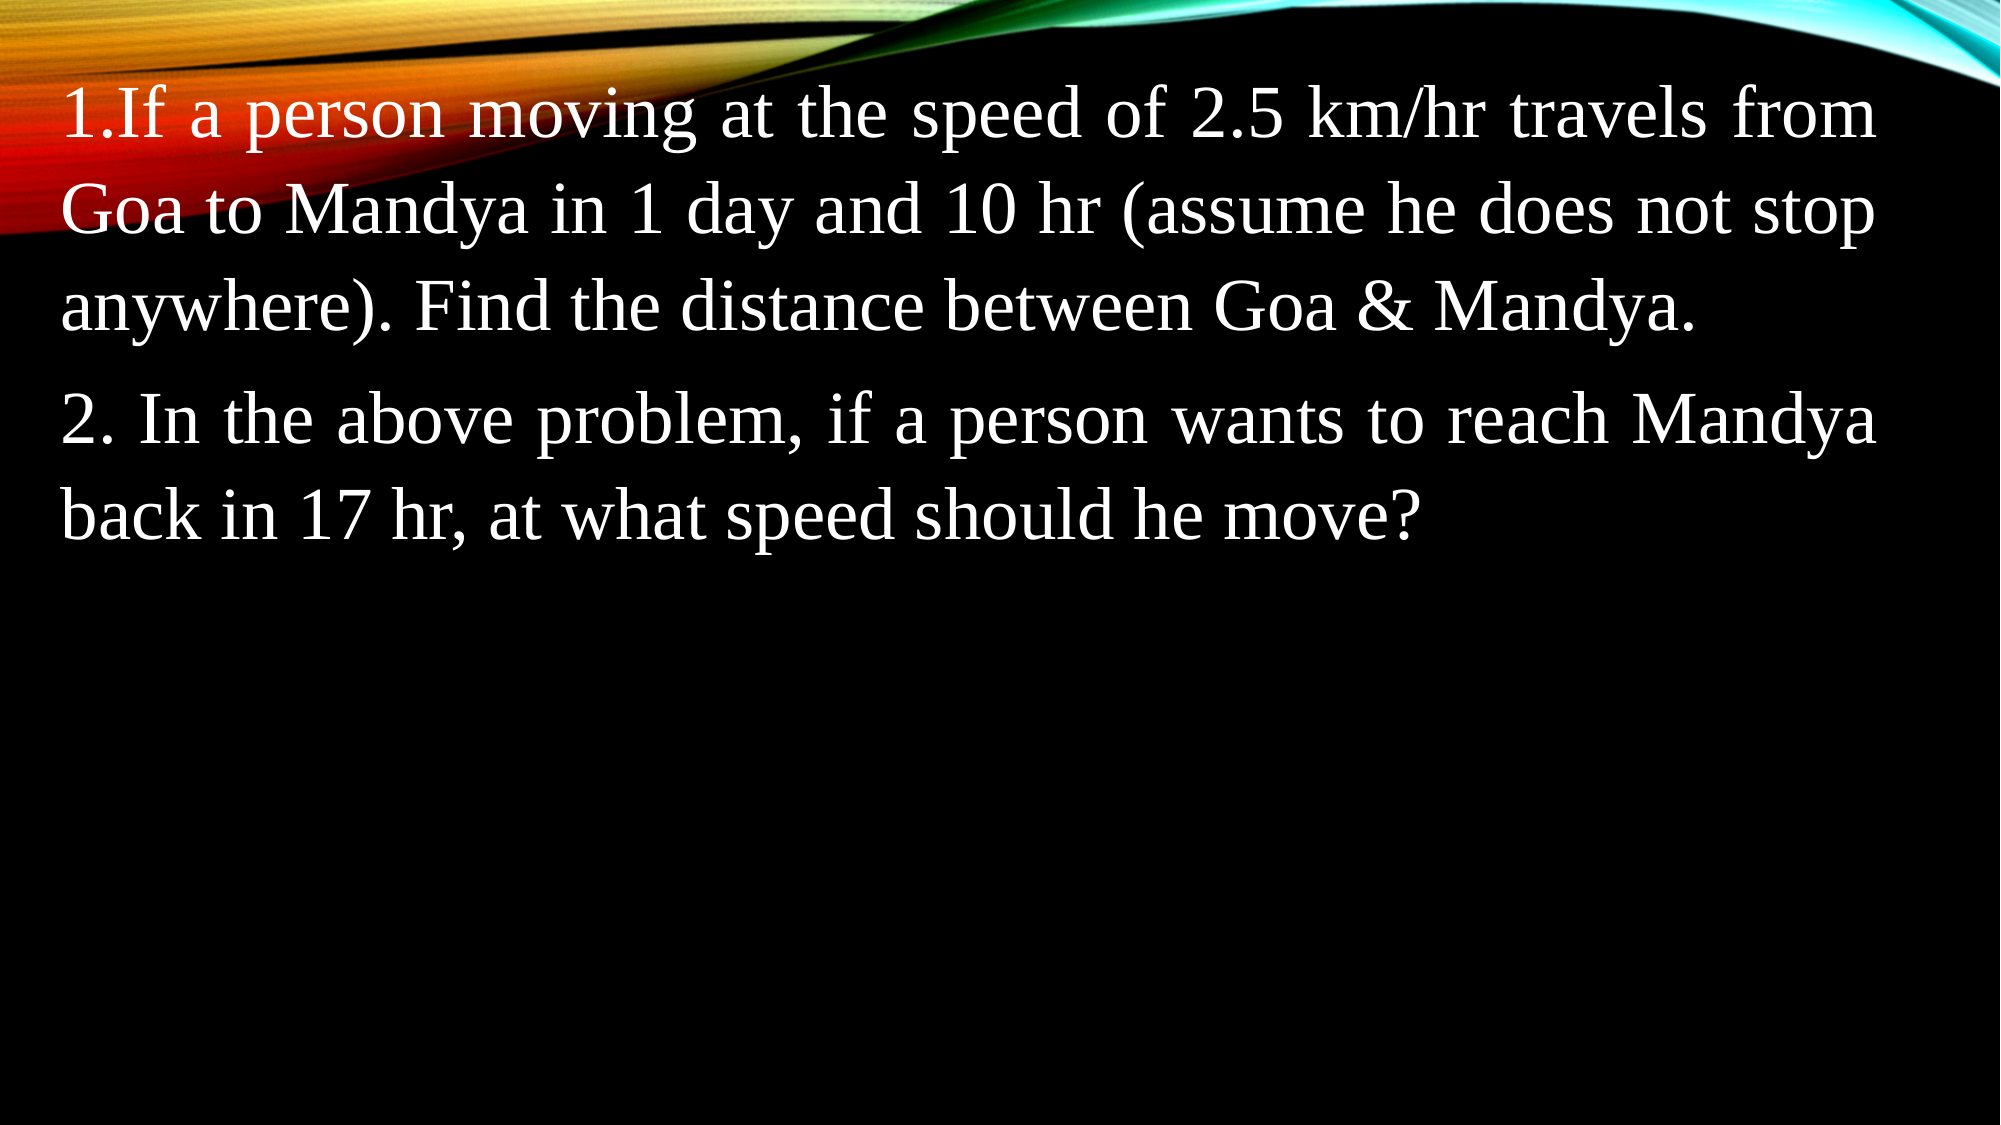

1.If a person moving at the speed of 2.5 km/hr travels from Goa to Mandya in 1 day and 10 hr (assume he does not stop anywhere). Find the distance between Goa & Mandya.
2. In the above problem, if a person wants to reach Mandya back in 17 hr, at what speed should he move?